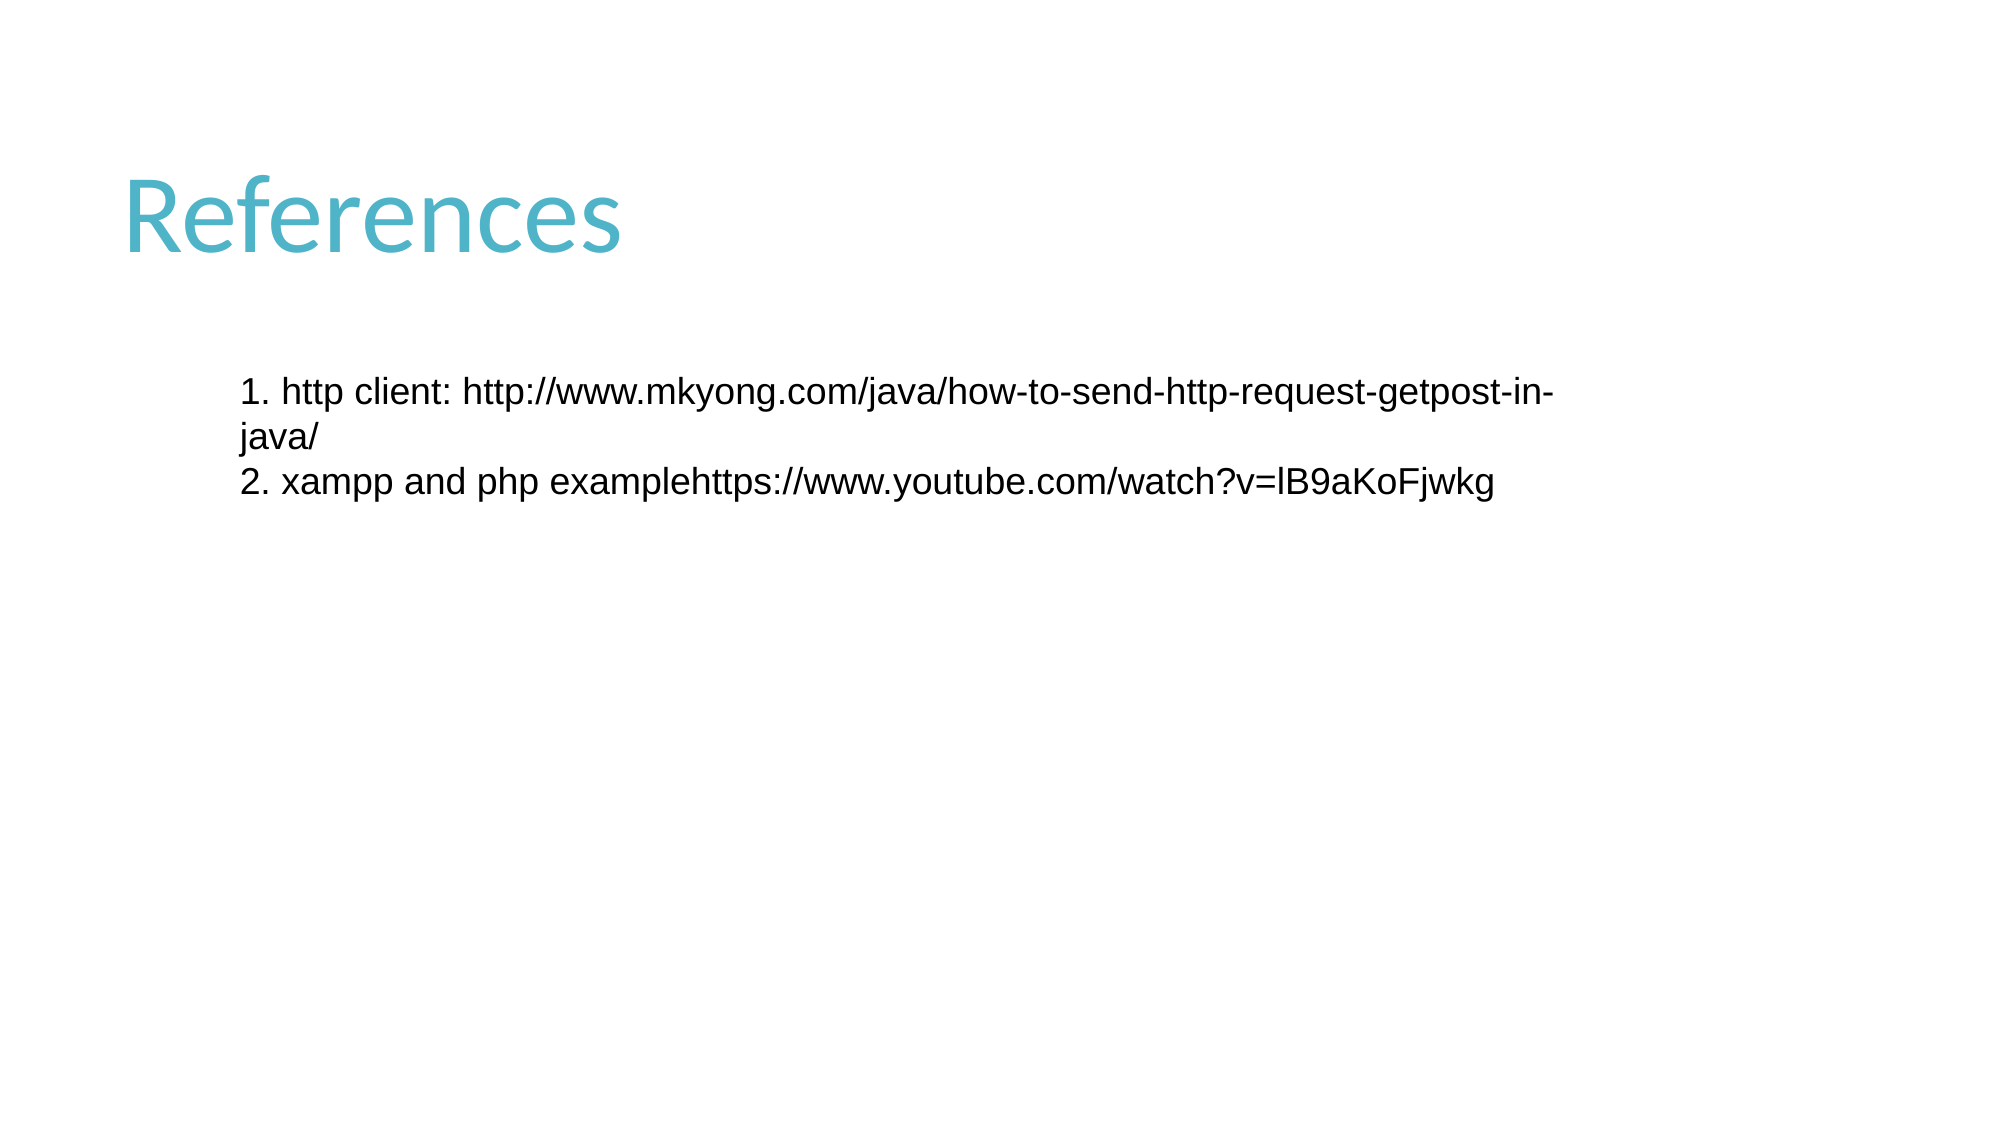

References

1. http client: http://www.mkyong.com/java/how-to-send-http-request-getpost-in-java/
2. xampp and php examplehttps://www.youtube.com/watch?v=lB9aKoFjwkg